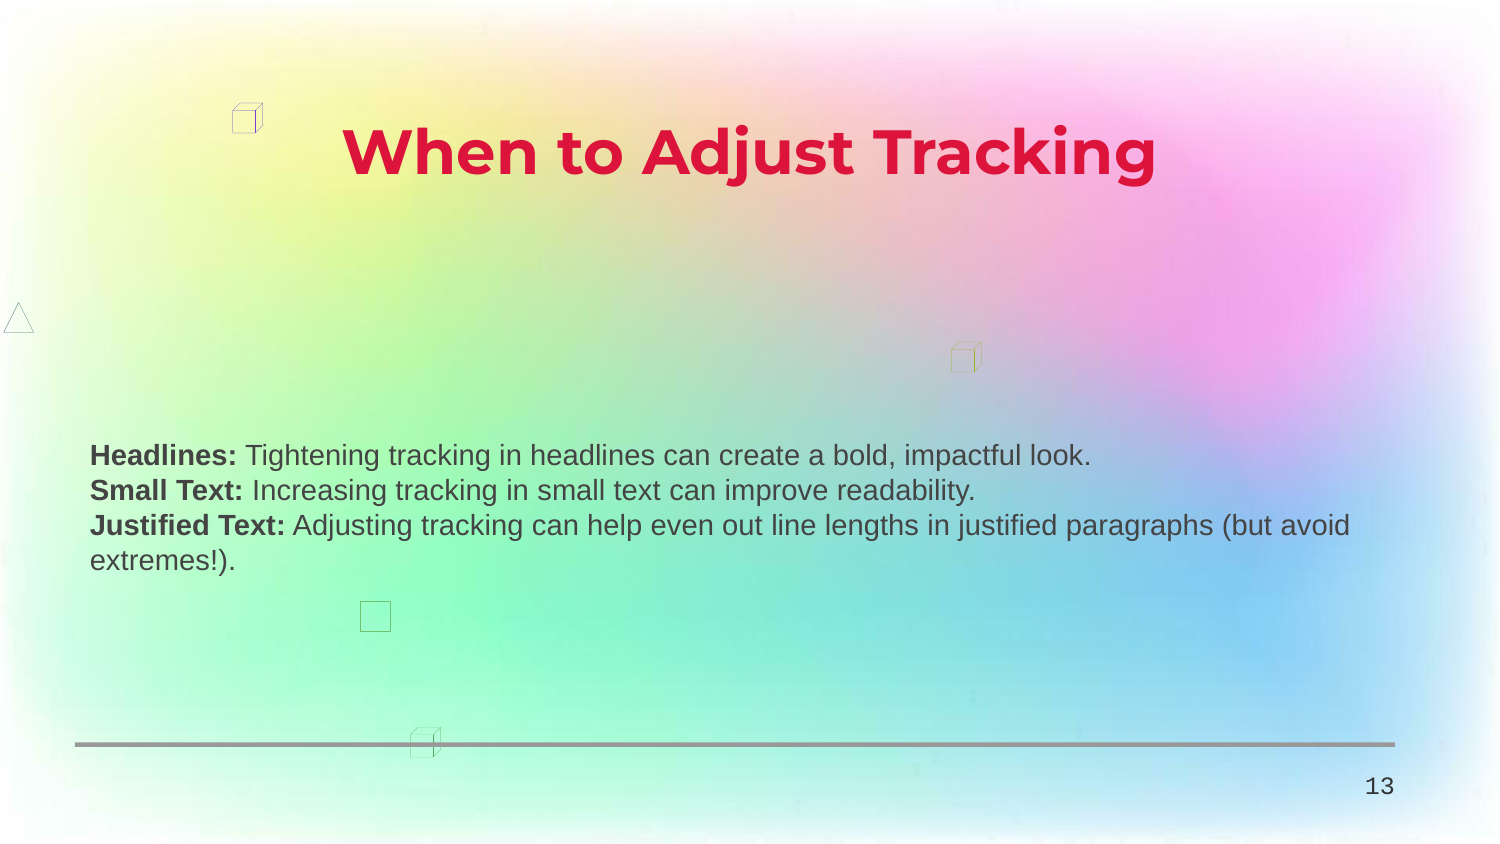

When to Adjust Tracking

Headlines: Tightening tracking in headlines can create a bold, impactful look.
Small Text: Increasing tracking in small text can improve readability.
Justified Text: Adjusting tracking can help even out line lengths in justified paragraphs (but avoid extremes!).

13